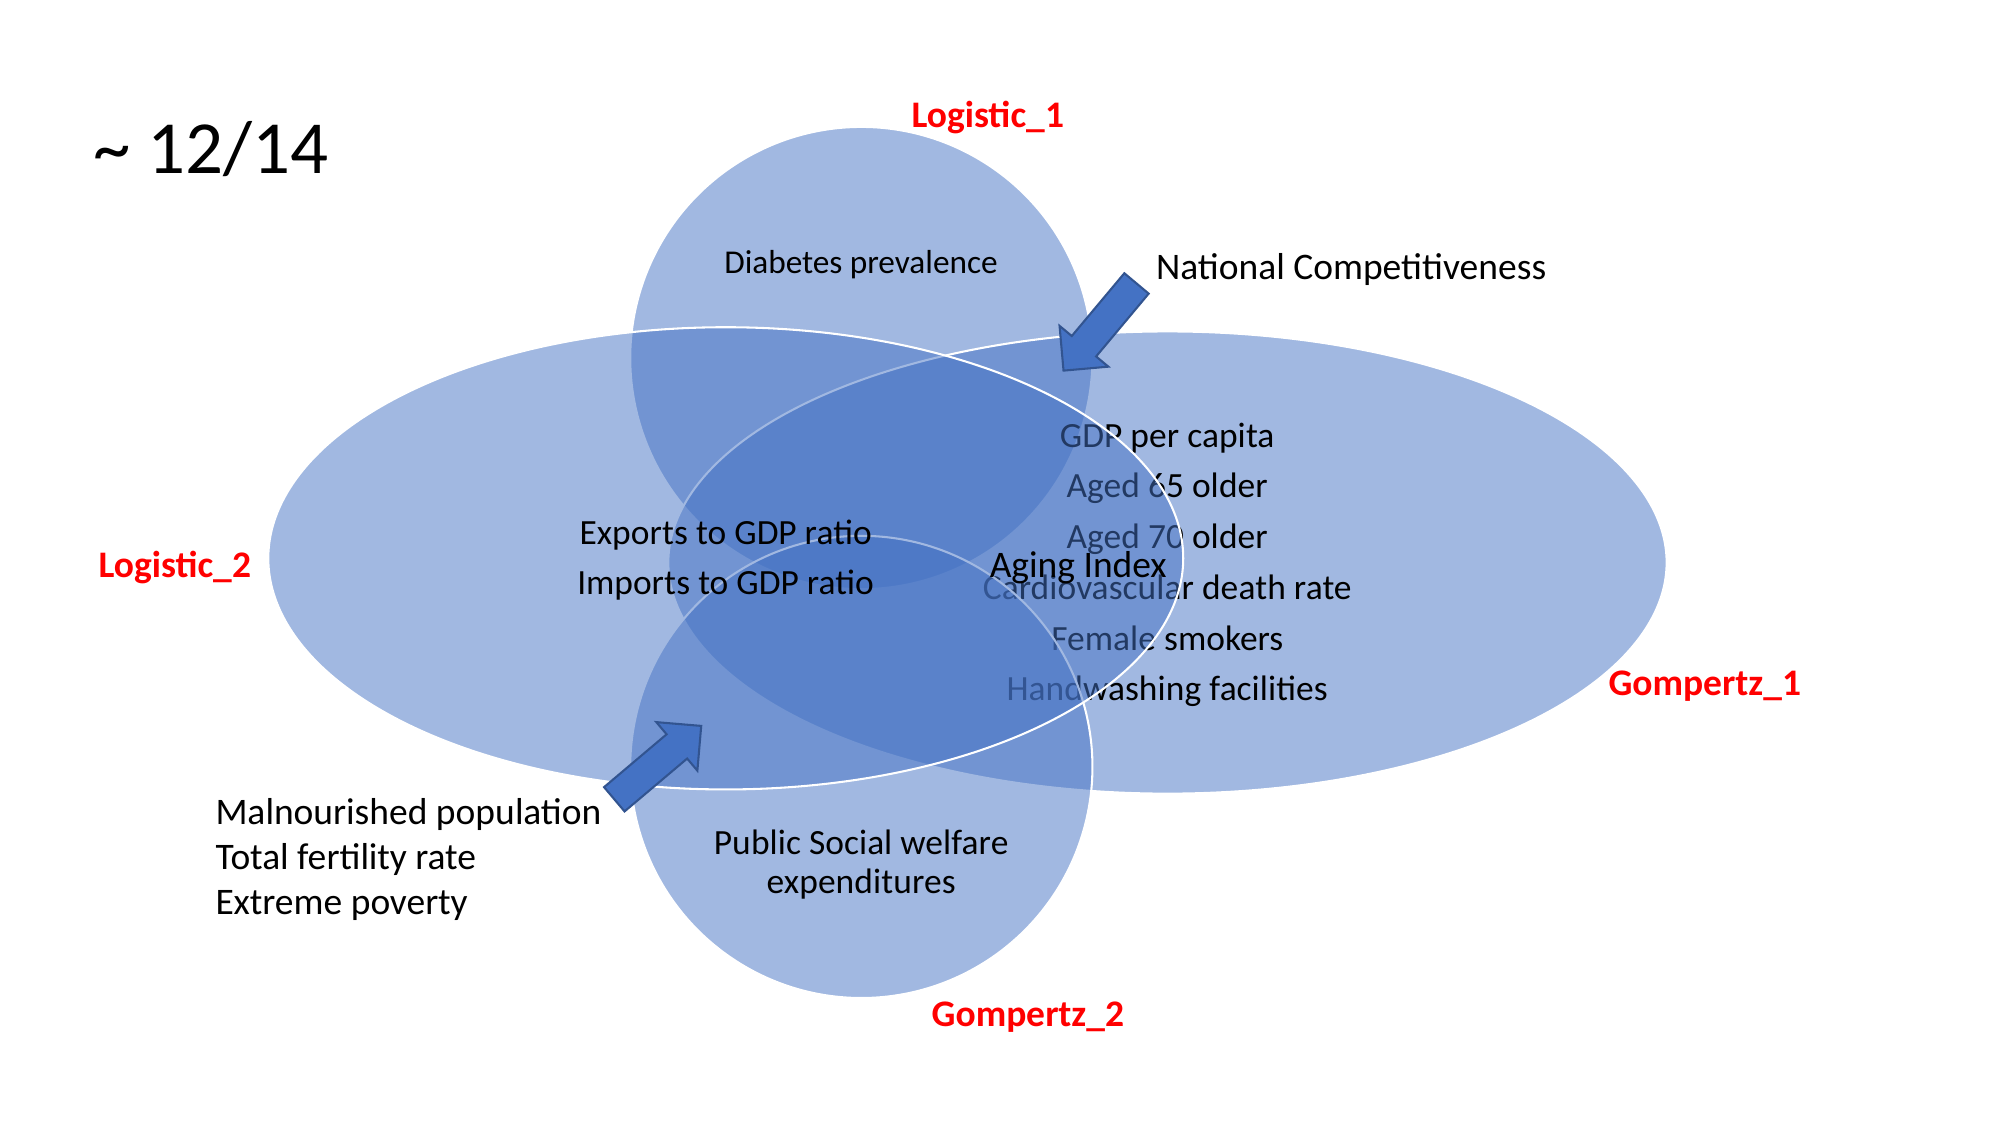

Logistic_1
~ 12/14
Diabetes prevalence
GDP per capita
Aged 65 older
Aged 70 older
Cardiovascular death rate
Female smokers
Handwashing facilities
Public Social welfare expenditures
Exports to GDP ratio
Imports to GDP ratio
National Competitiveness

Logistic_2
Aging Index
Gompertz_1

Malnourished population
Total fertility rate
Extreme poverty
Gompertz_2